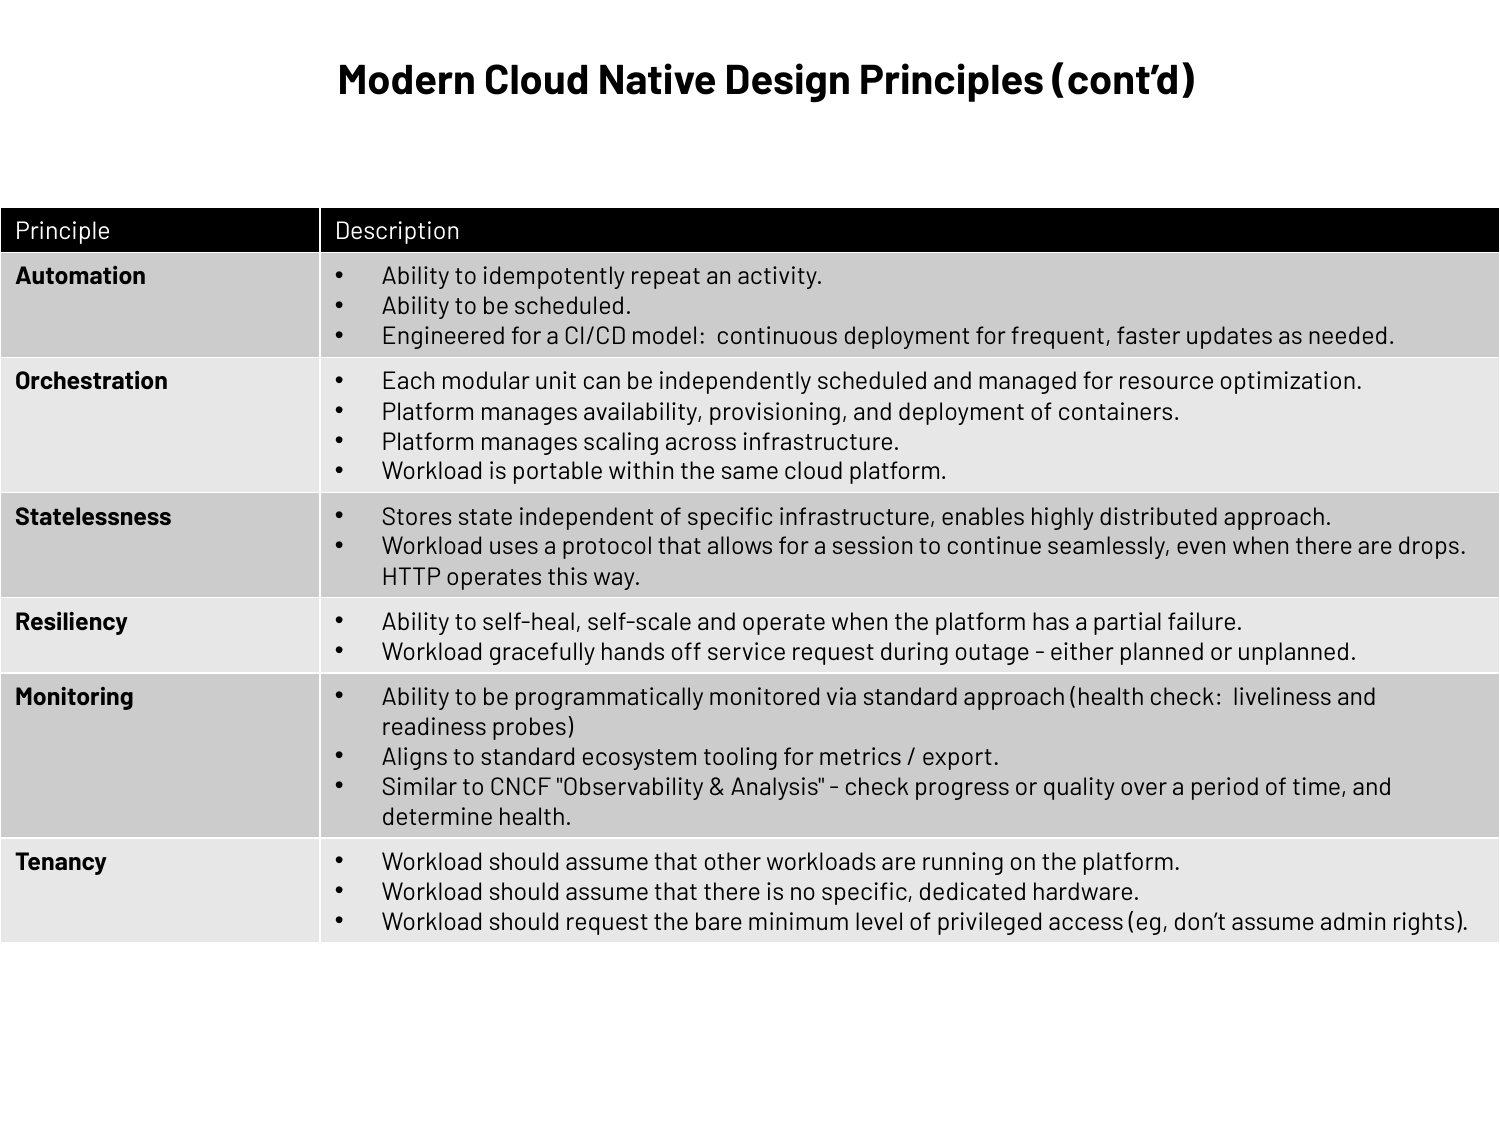

Modern Cloud Native Design Principles (cont’d)
| Principle | Description |
| --- | --- |
| Automation | Ability to idempotently repeat an activity. Ability to be scheduled. Engineered for a CI/CD model:  continuous deployment for frequent, faster updates as needed. |
| Orchestration | Each modular unit can be independently scheduled and managed for resource optimization. Platform manages availability, provisioning, and deployment of containers. Platform manages scaling across infrastructure. Workload is portable within the same cloud platform. |
| Statelessness | Stores state independent of specific infrastructure, enables highly distributed approach. Workload uses a protocol that allows for a session to continue seamlessly, even when there are drops.  HTTP operates this way. |
| Resiliency | Ability to self-heal, self-scale and operate when the platform has a partial failure. Workload gracefully hands off service request during outage - either planned or unplanned. |
| Monitoring | Ability to be programmatically monitored via standard approach (health check: liveliness and readiness probes) Aligns to standard ecosystem tooling for metrics / export. Similar to CNCF "Observability & Analysis" - check progress or quality over a period of time, and determine health. |
| Tenancy | Workload should assume that other workloads are running on the platform. Workload should assume that there is no specific, dedicated hardware. Workload should request the bare minimum level of privileged access (eg, don’t assume admin rights). |